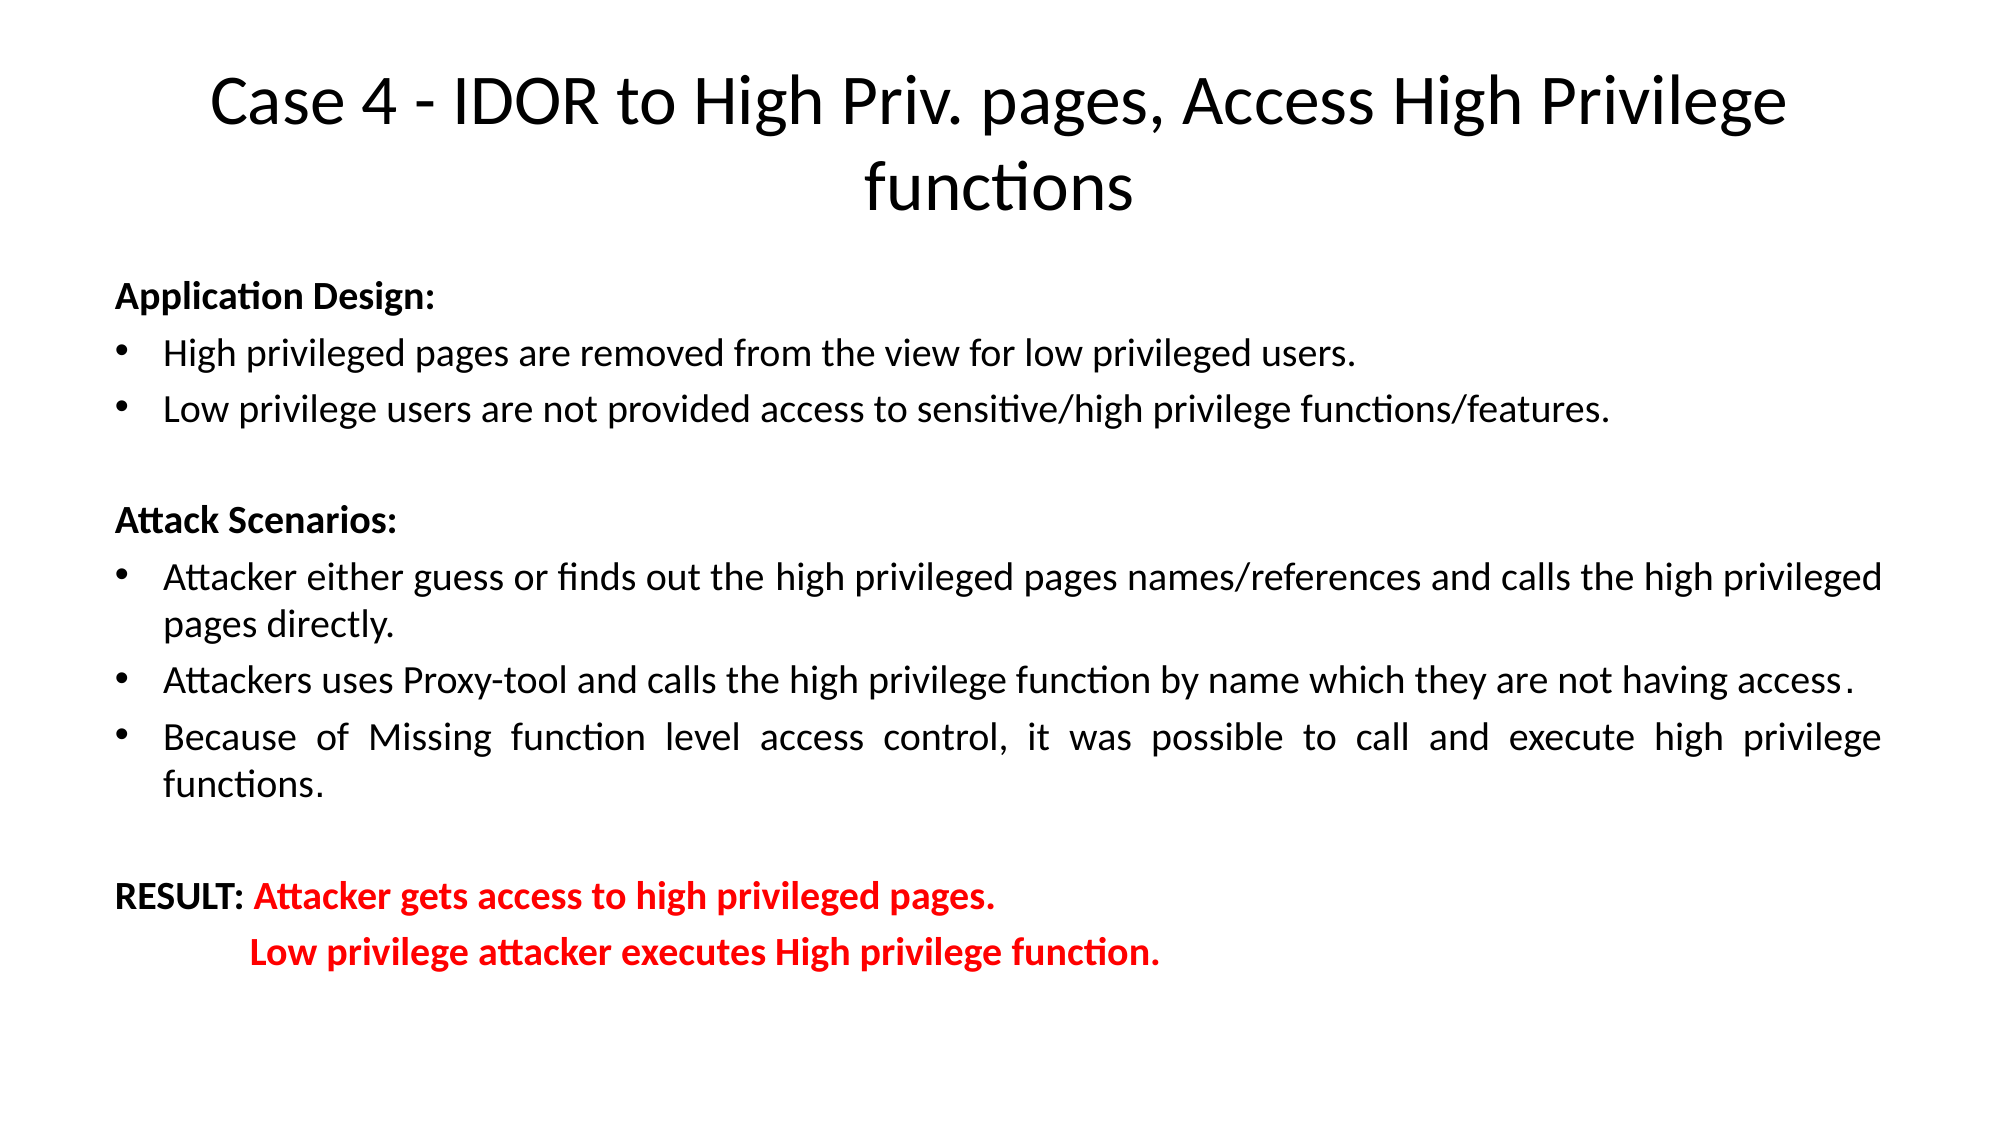

# Case 4 - IDOR to High Priv. pages, Access High Privilege functions
Application Design:
High privileged pages are removed from the view for low privileged users.
Low privilege users are not provided access to sensitive/high privilege functions/features.

Attack Scenarios:
Attacker either guess or finds out the high privileged pages names/references and calls the high privileged pages directly.
Attackers uses Proxy-tool and calls the high privilege function by name which they are not having access.
Because of Missing function level access control, it was possible to call and execute high privilege functions.

RESULT: Attacker gets access to high privileged pages.
               Low privilege attacker executes High privilege function.